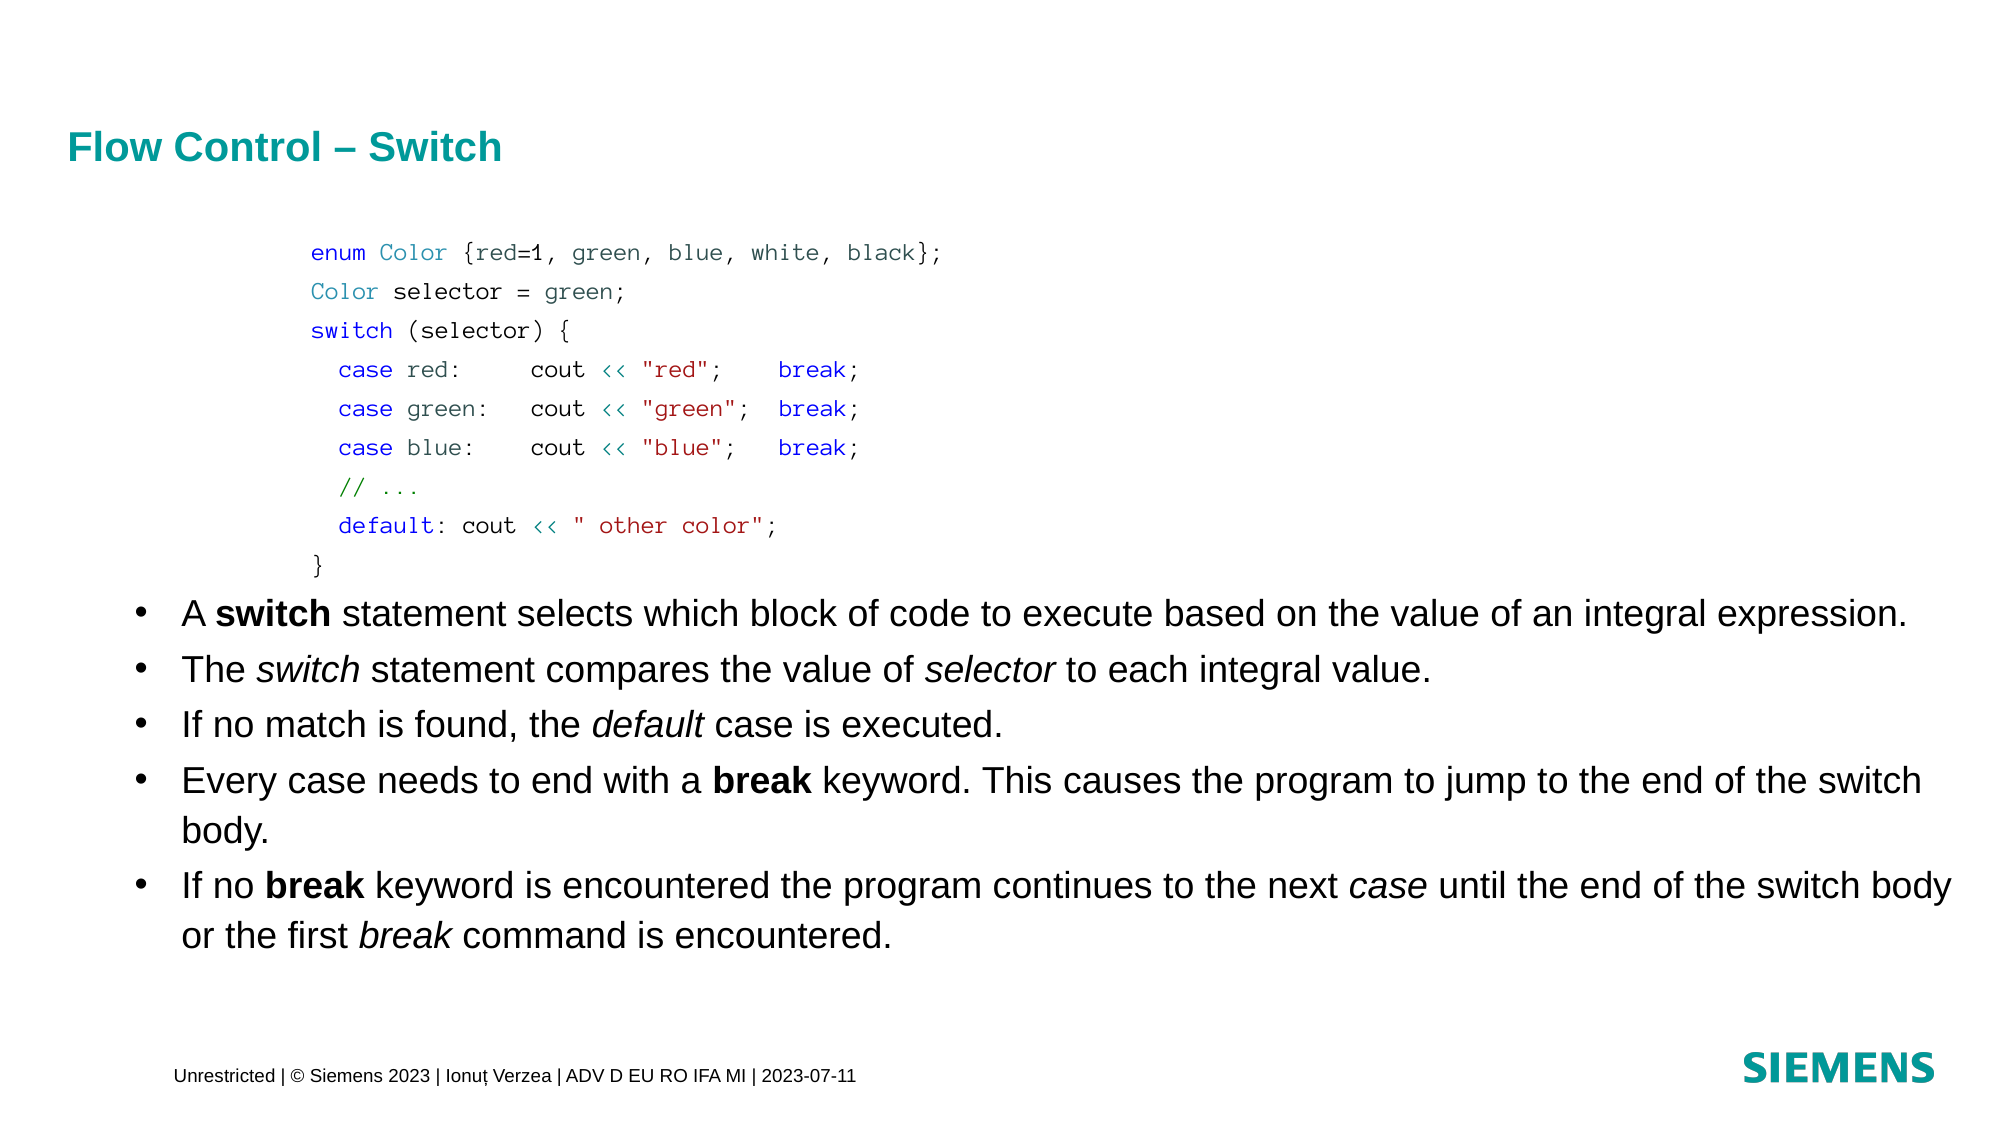

# Flow Control – Switch
	  enum Color {red=1, green, blue, white, black};
	  Color selector = green;
	  switch (selector) {
	    case red:     cout << "red";    break;
	    case green:   cout << "green";  break;
	    case blue:    cout << "blue";   break;
	    // ...
	    default: cout << " other color";
	  }
A switch statement selects which block of code to execute based on the value of an integral expression.
The switch statement compares the value of selector to each integral value.
If no match is found, the default case is executed.
Every case needs to end with a break keyword. This causes the program to jump to the end of the switch body.
If no break keyword is encountered the program continues to the next case until the end of the switch body  or the first break command is encountered.

Unrestricted | © Siemens 2023 | Ionuț Verzea | ADV D EU RO IFA MI | 2023-07-11